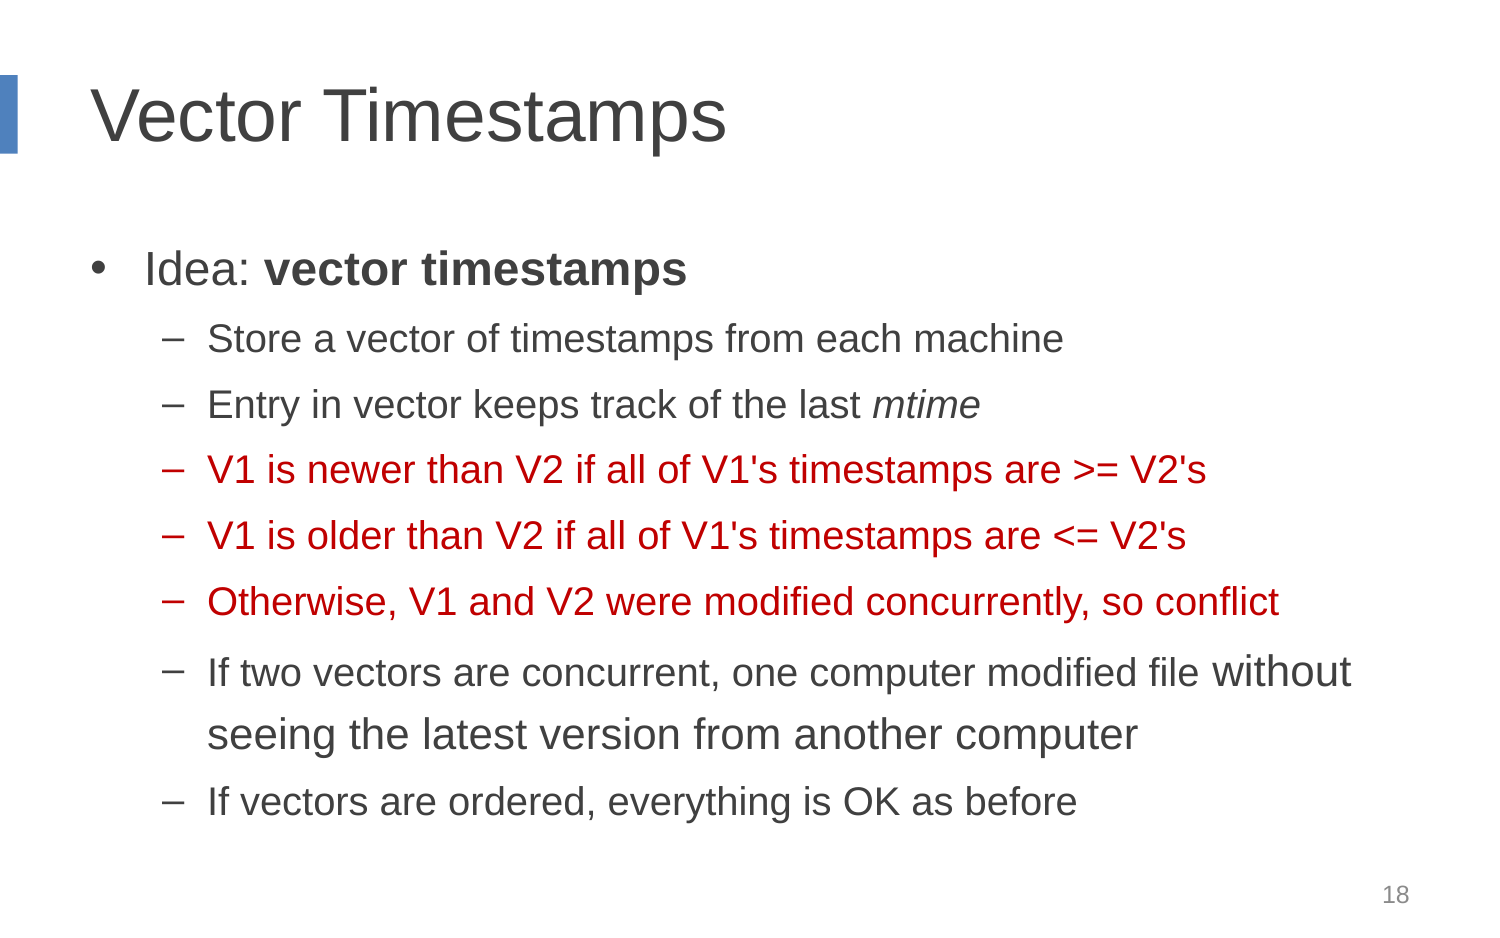

# Vector Timestamps
Idea: vector timestamps
Store a vector of timestamps from each machine
Entry in vector keeps track of the last mtime
V1 is newer than V2 if all of V1's timestamps are >= V2's
V1 is older than V2 if all of V1's timestamps are <= V2's
Otherwise, V1 and V2 were modified concurrently, so conflict
If two vectors are concurrent, one computer modified file without seeing the latest version from another computer
If vectors are ordered, everything is OK as before

18